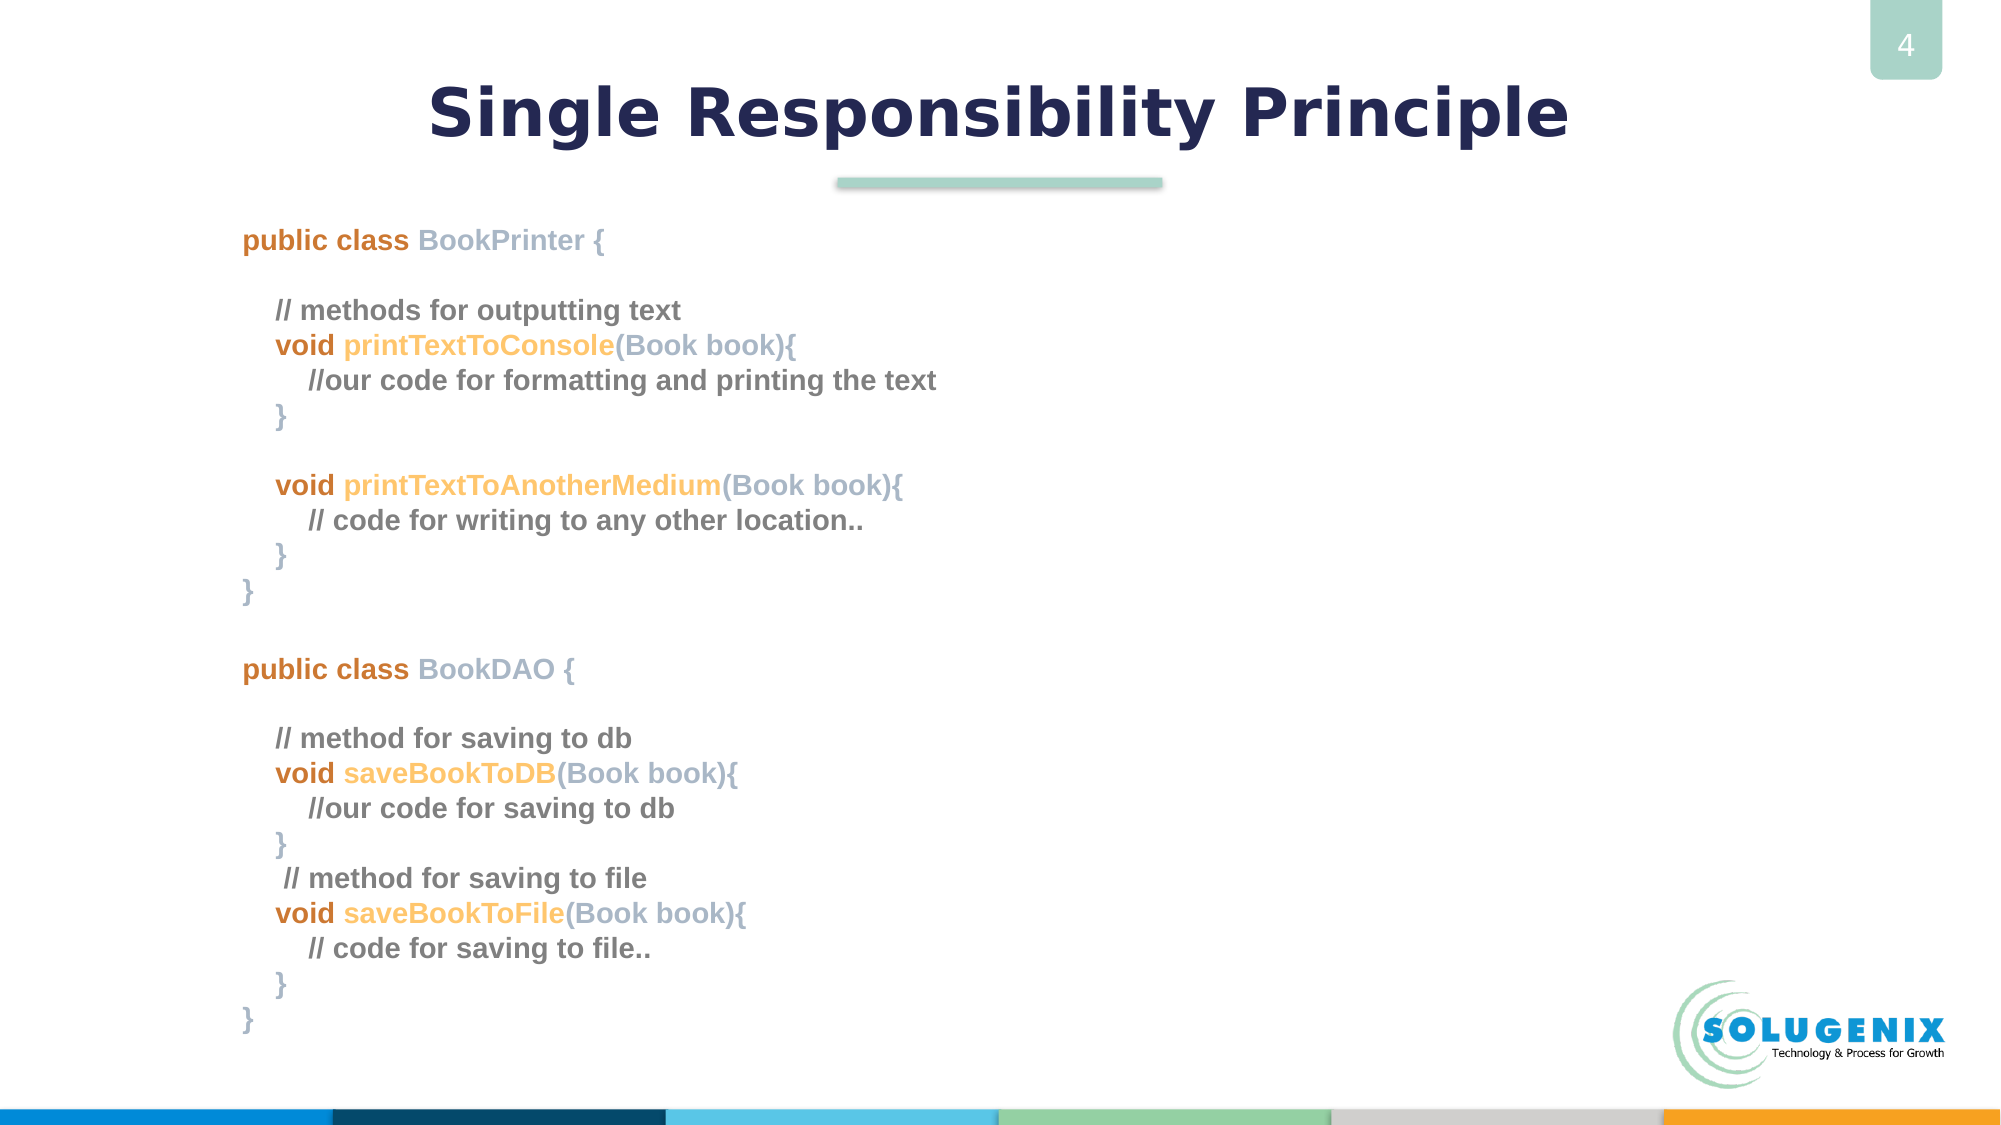

# Single Responsibility Principle

public class BookPrinter {
    // methods for outputting text
    void printTextToConsole(Book book){
        //our code for formatting and printing the text
    }
    void printTextToAnotherMedium(Book book){
        // code for writing to any other location..
    }
}

public class BookDAO {
    // method for saving to db
    void saveBookToDB(Book book){
        //our code for saving to db
    }
     // method for saving to file
    void saveBookToFile(Book book){
        // code for saving to file..
    }
}